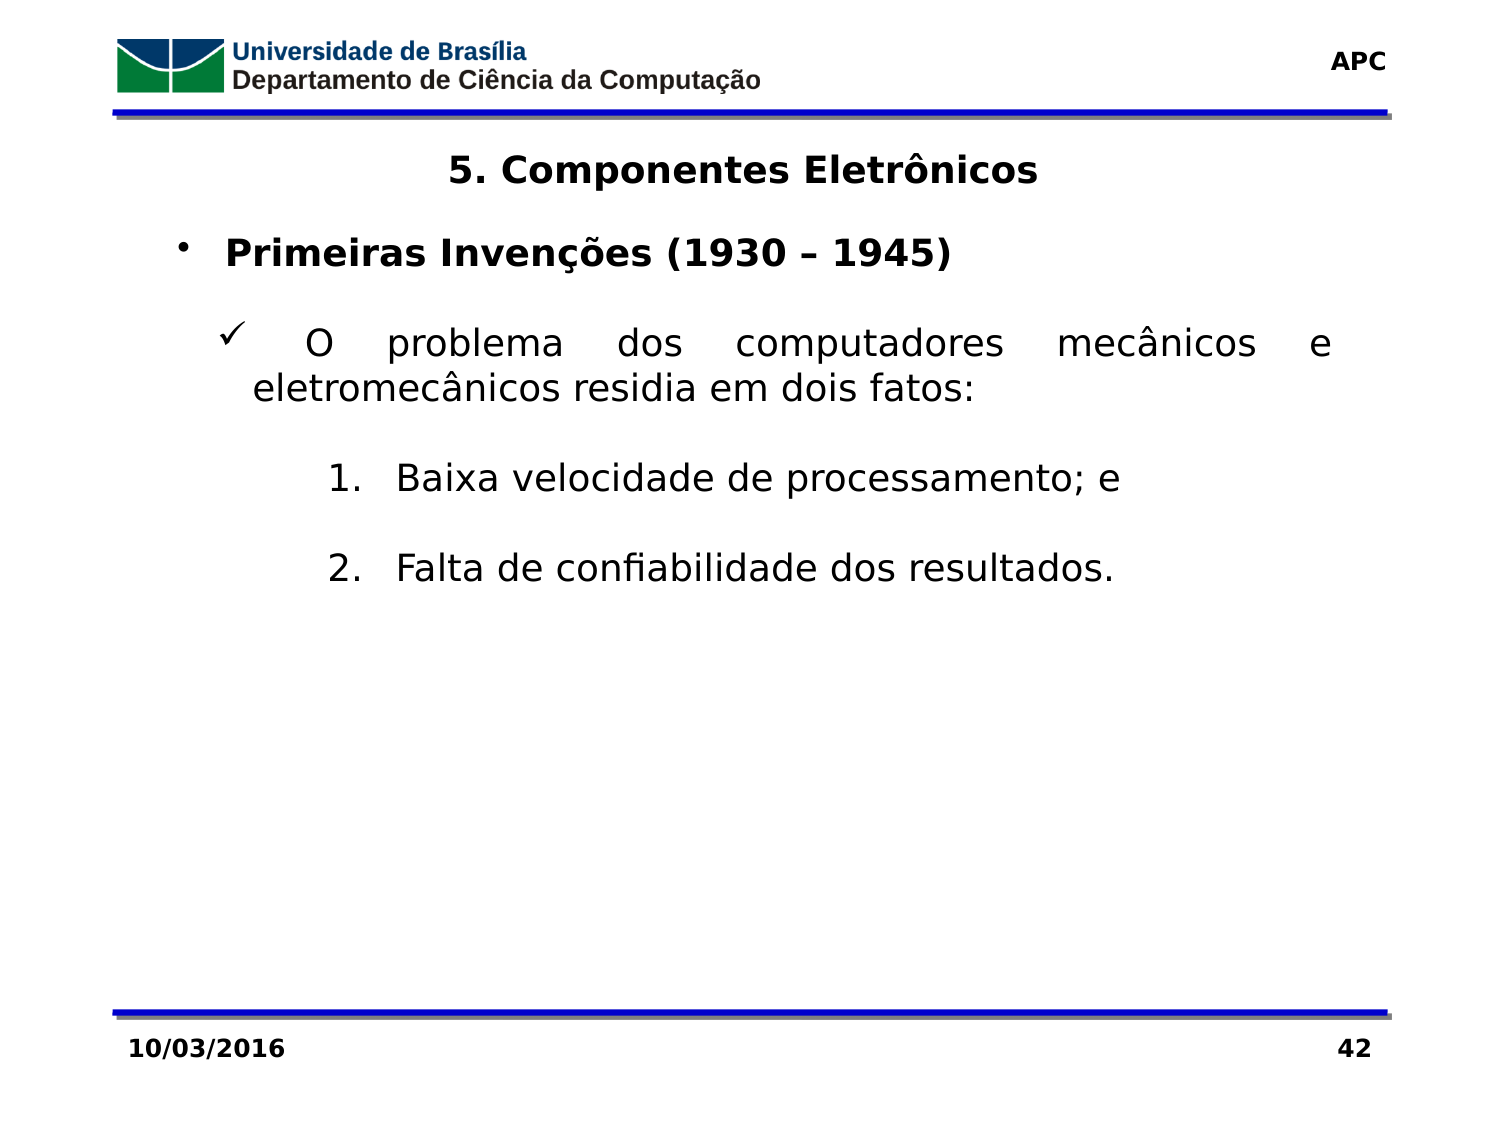

5. Componentes Eletrônicos
 Primeiras Invenções (1930 – 1945)

 O problema dos computadores mecânicos e eletromecânicos residia em dois fatos:

 Baixa velocidade de processamento; e

 Falta de confiabilidade dos resultados.

10/03/2016
42